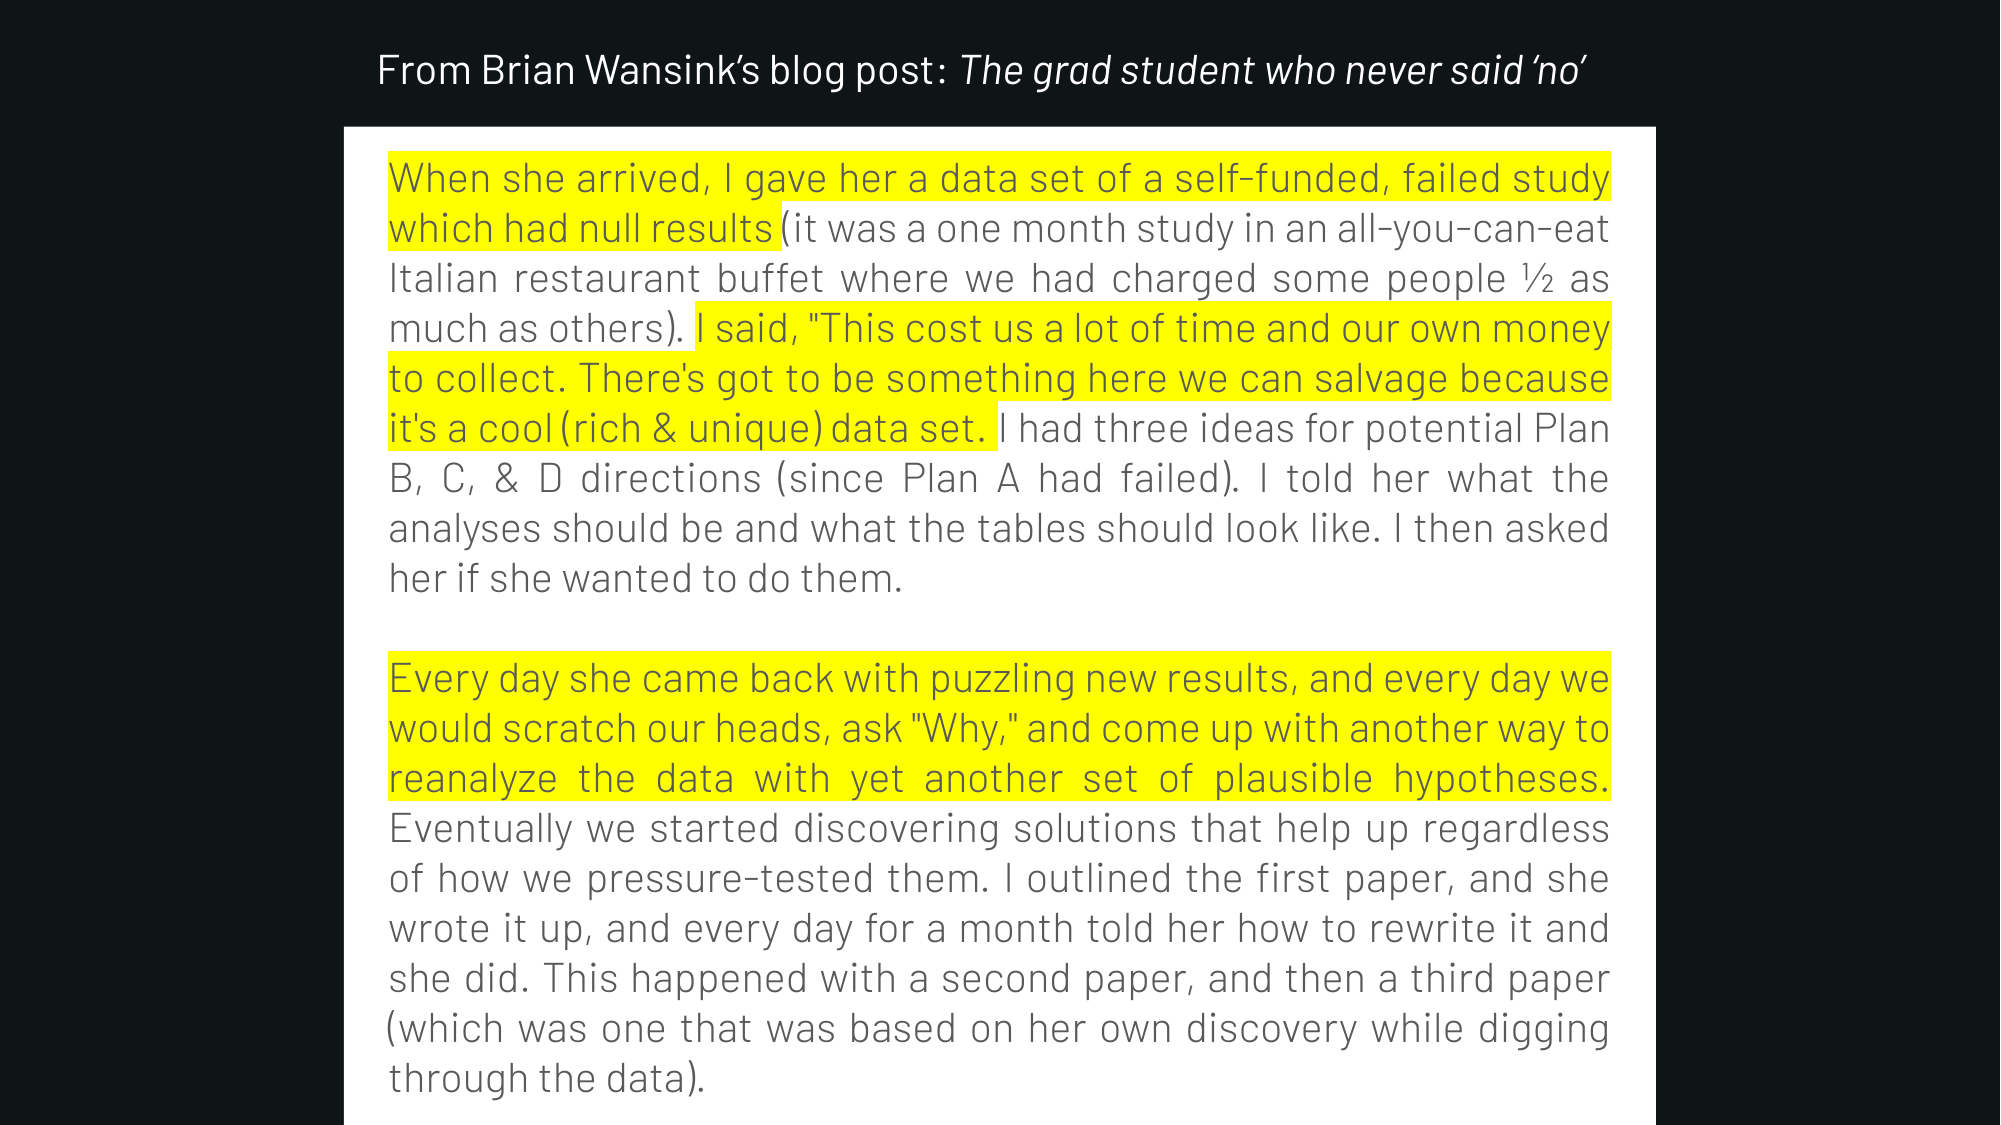

From Brian Wansink’s blog post: The grad student who never said ‘no’
When she arrived, I gave her a data set of a self-funded, failed study which had null results (it was a one month study in an all-you-can-eat Italian restaurant buffet where we had charged some people ½ as much as others). I said, "This cost us a lot of time and our own money to collect. There's got to be something here we can salvage because it's a cool (rich & unique) data set. I had three ideas for potential Plan B, C, & D directions (since Plan A had failed). I told her what the analyses should be and what the tables should look like. I then asked her if she wanted to do them.

Every day she came back with puzzling new results, and every day we would scratch our heads, ask "Why," and come up with another way to reanalyze the data with yet another set of plausible hypotheses. Eventually we started discovering solutions that help up regardless of how we pressure-tested them. I outlined the first paper, and she wrote it up, and every day for a month told her how to rewrite it and she did. This happened with a second paper, and then a third paper (which was one that was based on her own discovery while digging through the data).